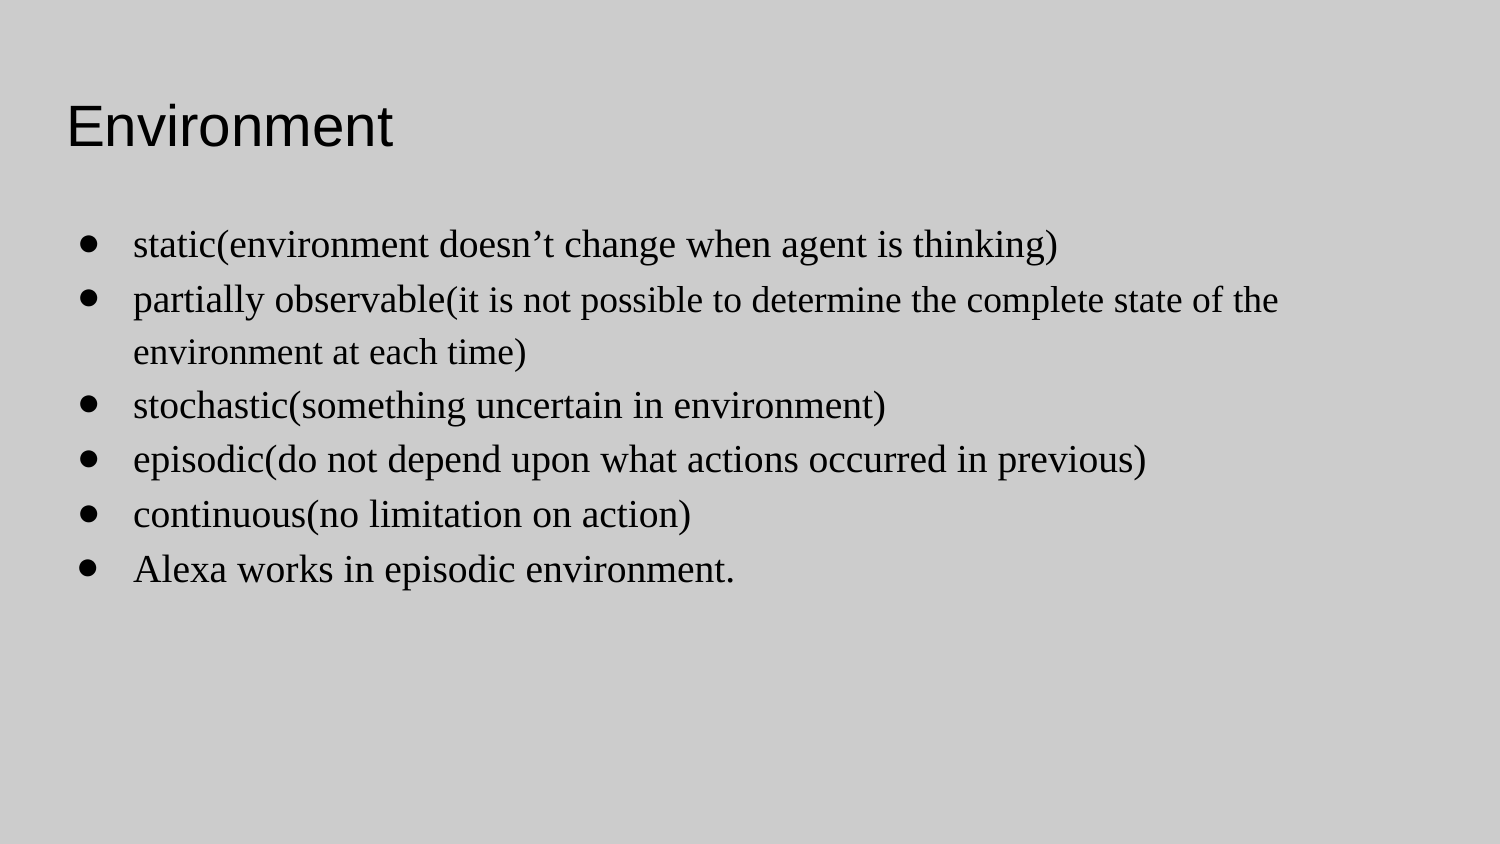

# Environment
static(environment doesn’t change when agent is thinking)
partially observable(it is not possible to determine the complete state of the environment at each time)
stochastic(something uncertain in environment)
episodic(do not depend upon what actions occurred in previous)
continuous(no limitation on action)
Alexa works in episodic environment.